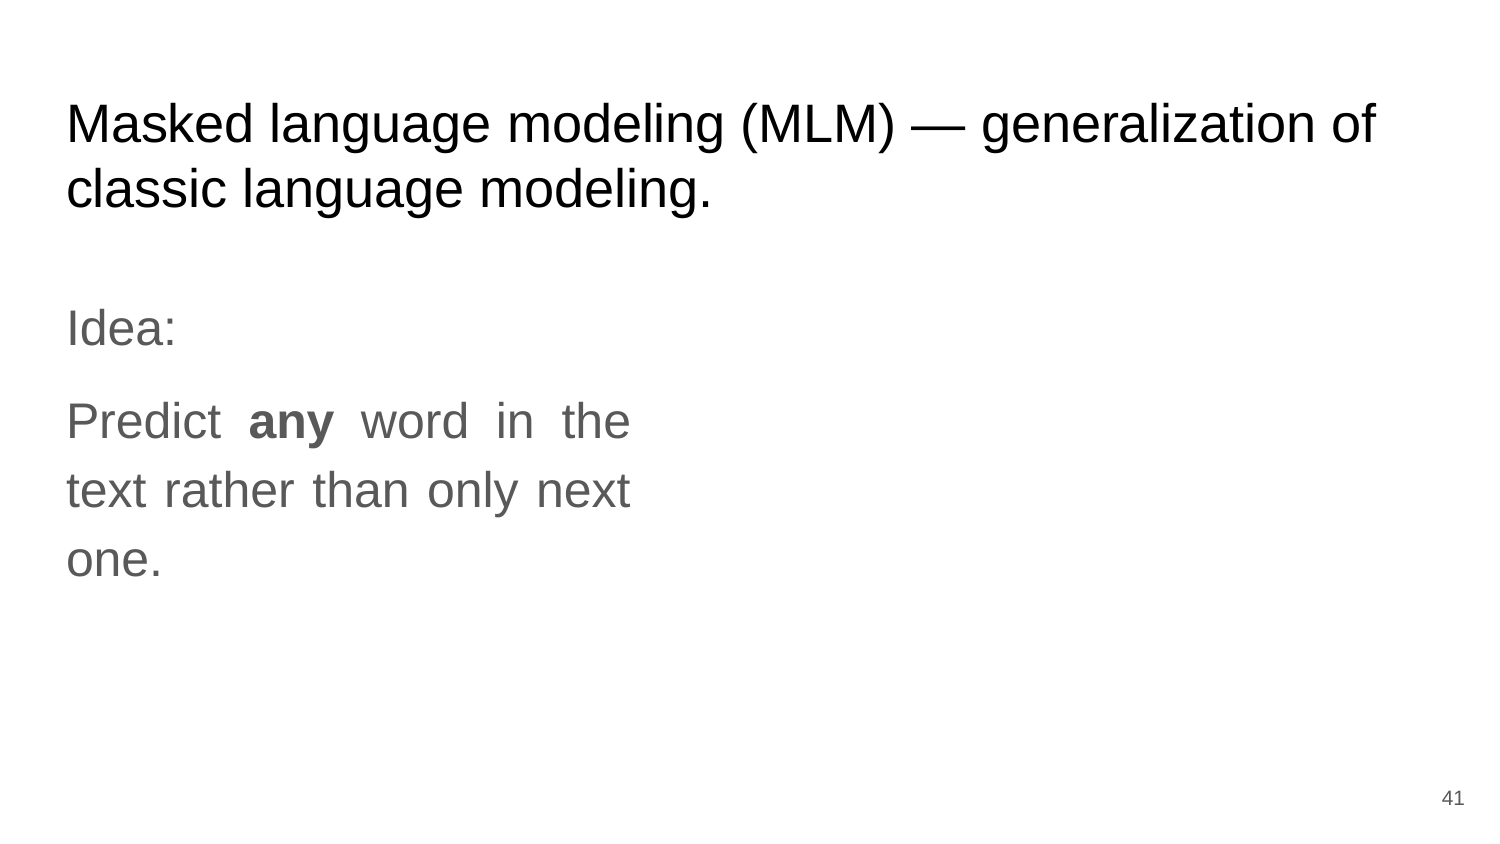

# Masked language modeling (MLM) — generalization of classic language modeling.
Idea:
Predict any word in the text rather than only next one.
41